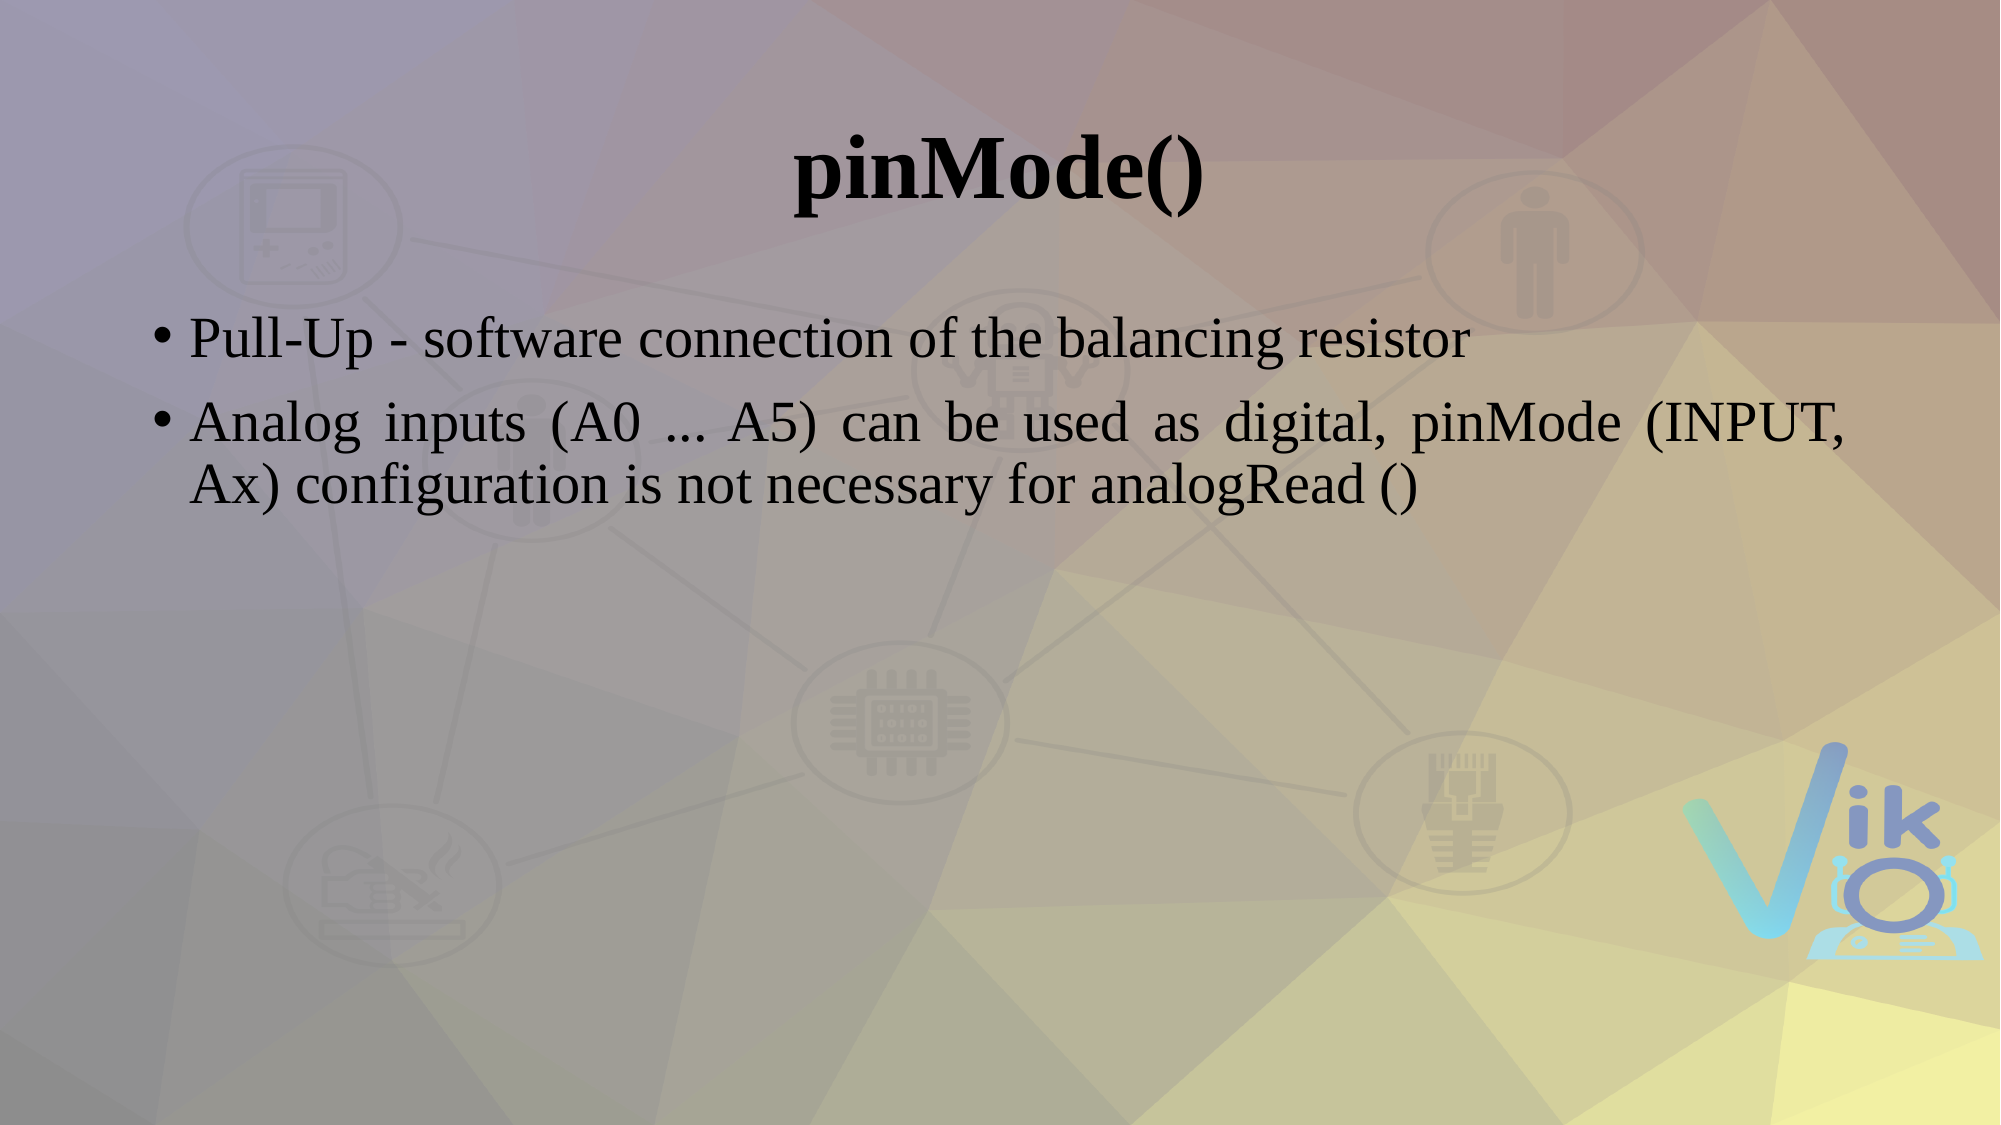

# pinMode()
Pull-Up - software connection of the balancing resistor
Analog inputs (A0 ... A5) can be used as digital, pinMode (INPUT, Ax) configuration is not necessary for analogRead ()